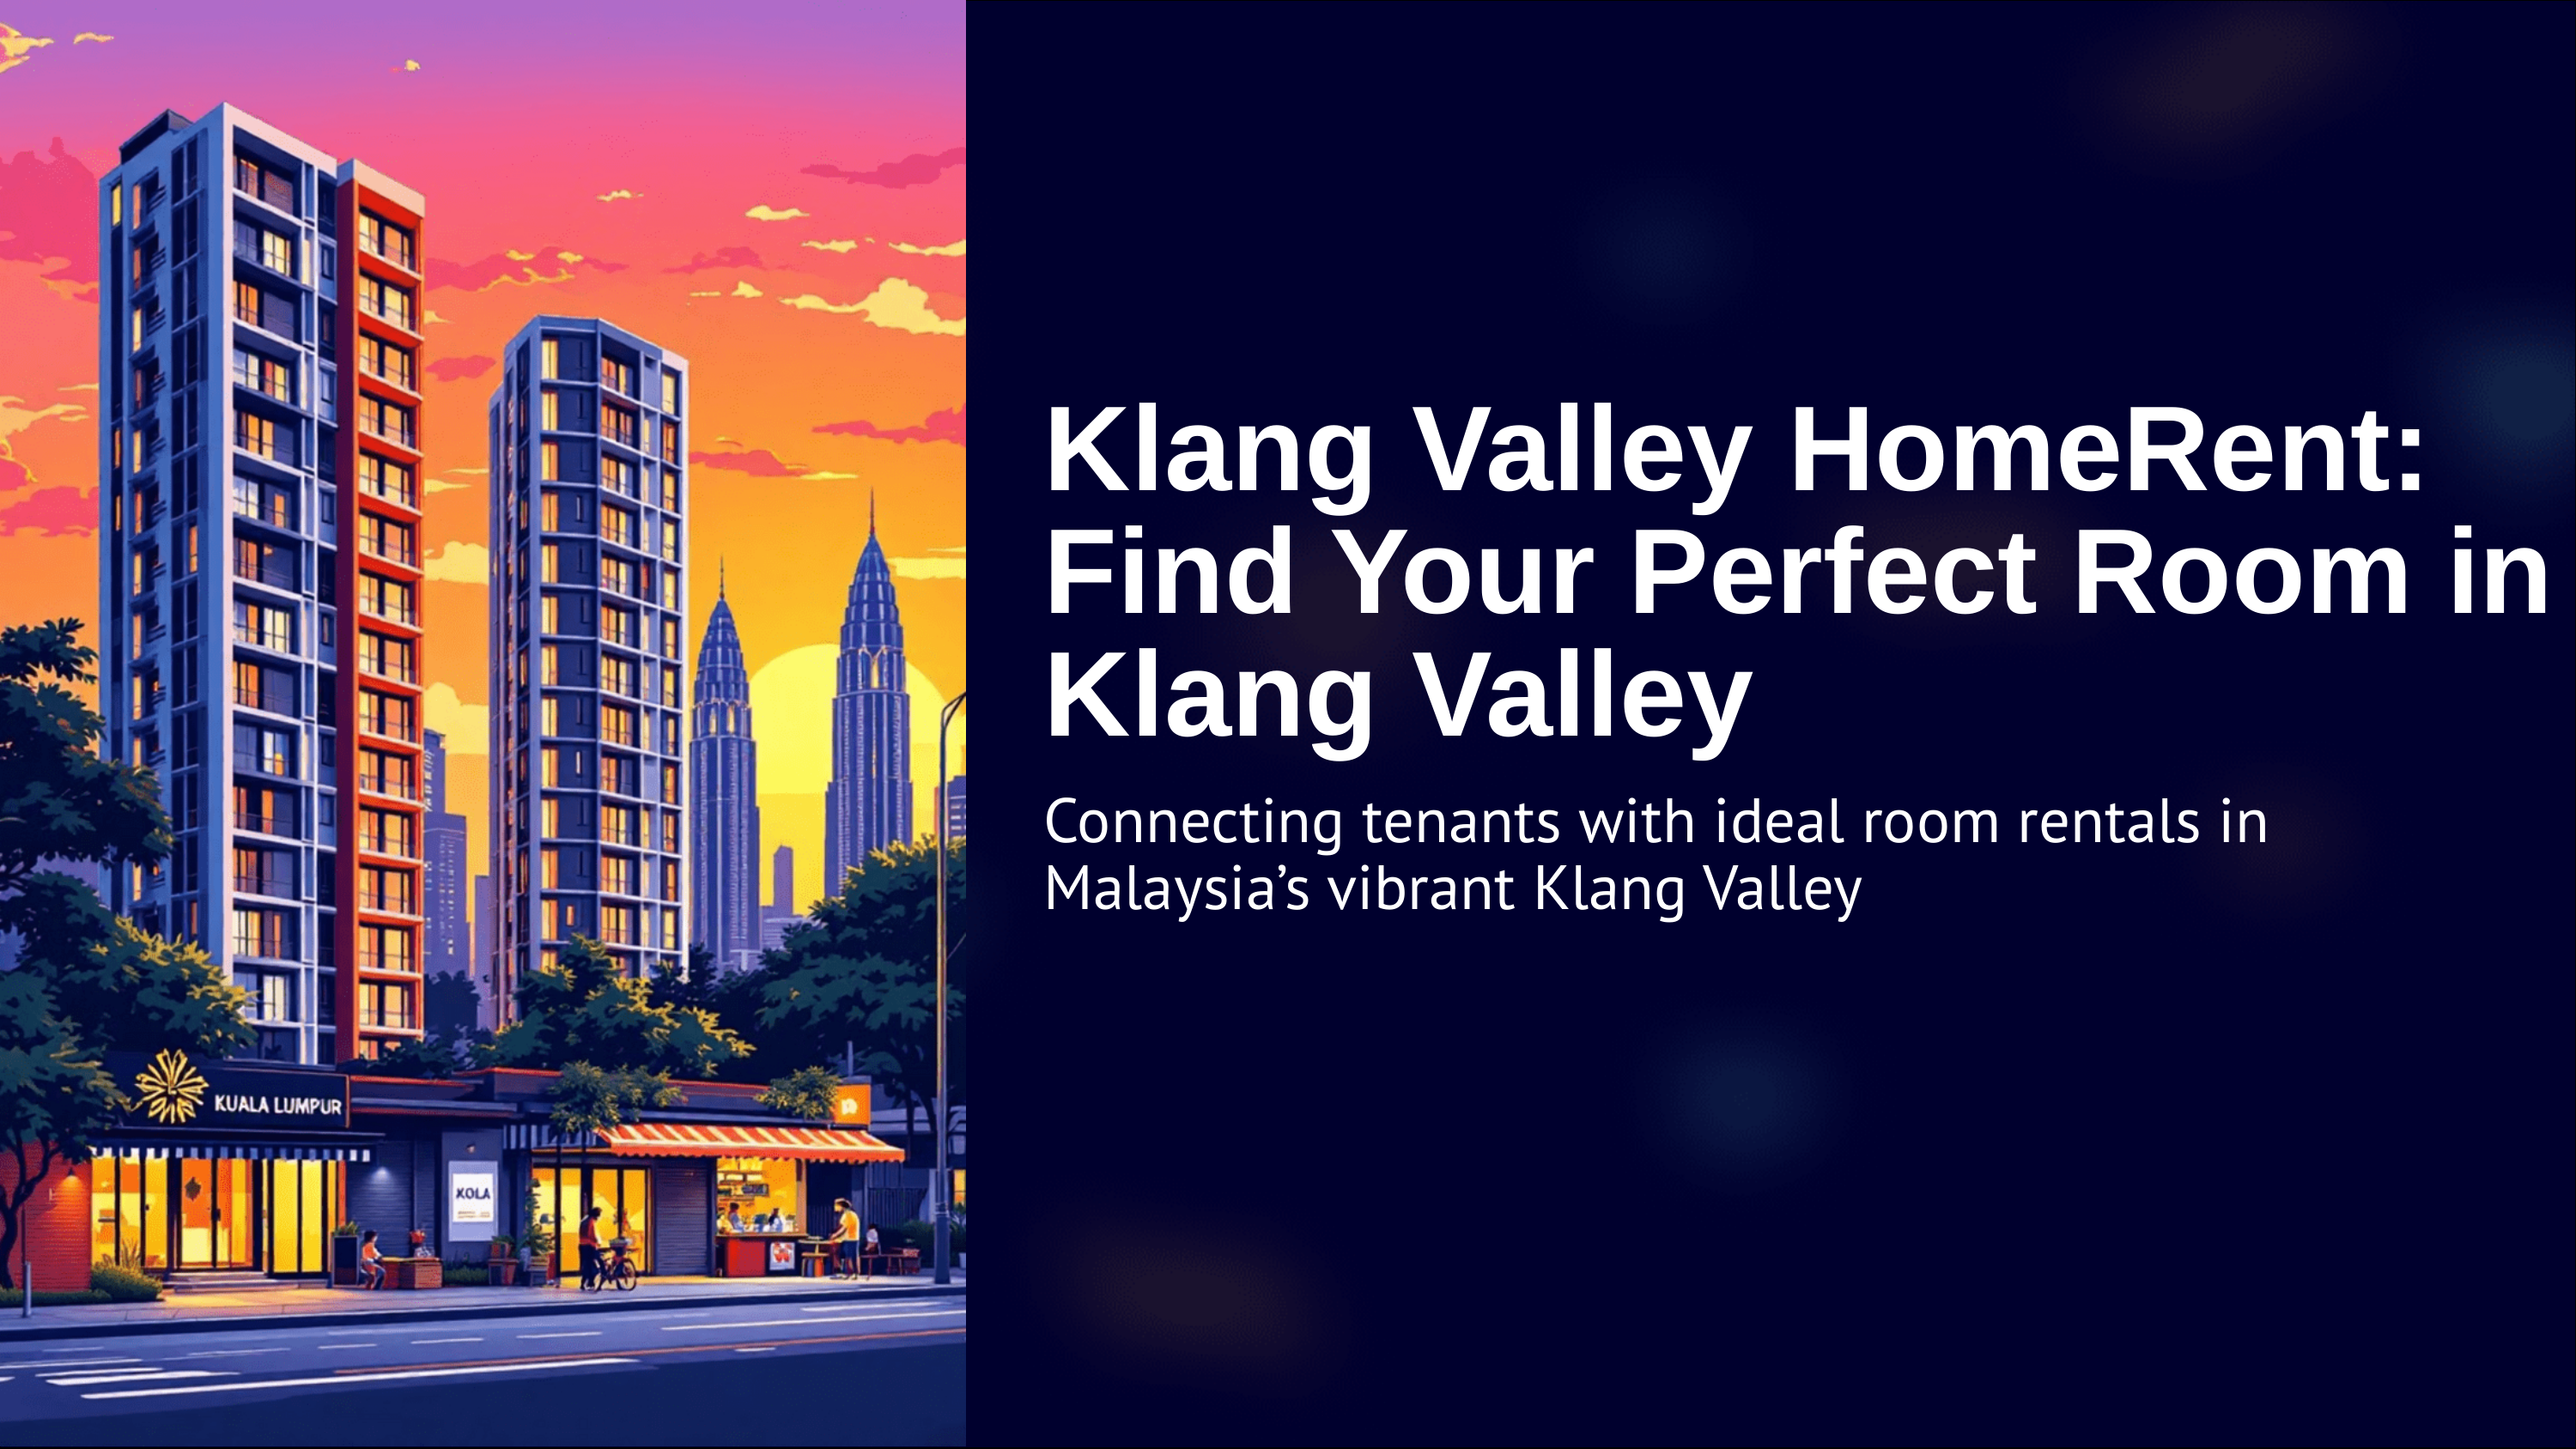

Klang Valley HomeRent: Find Your Perfect Room in Klang Valley
Connecting tenants with ideal room rentals in Malaysia’s vibrant Klang Valley